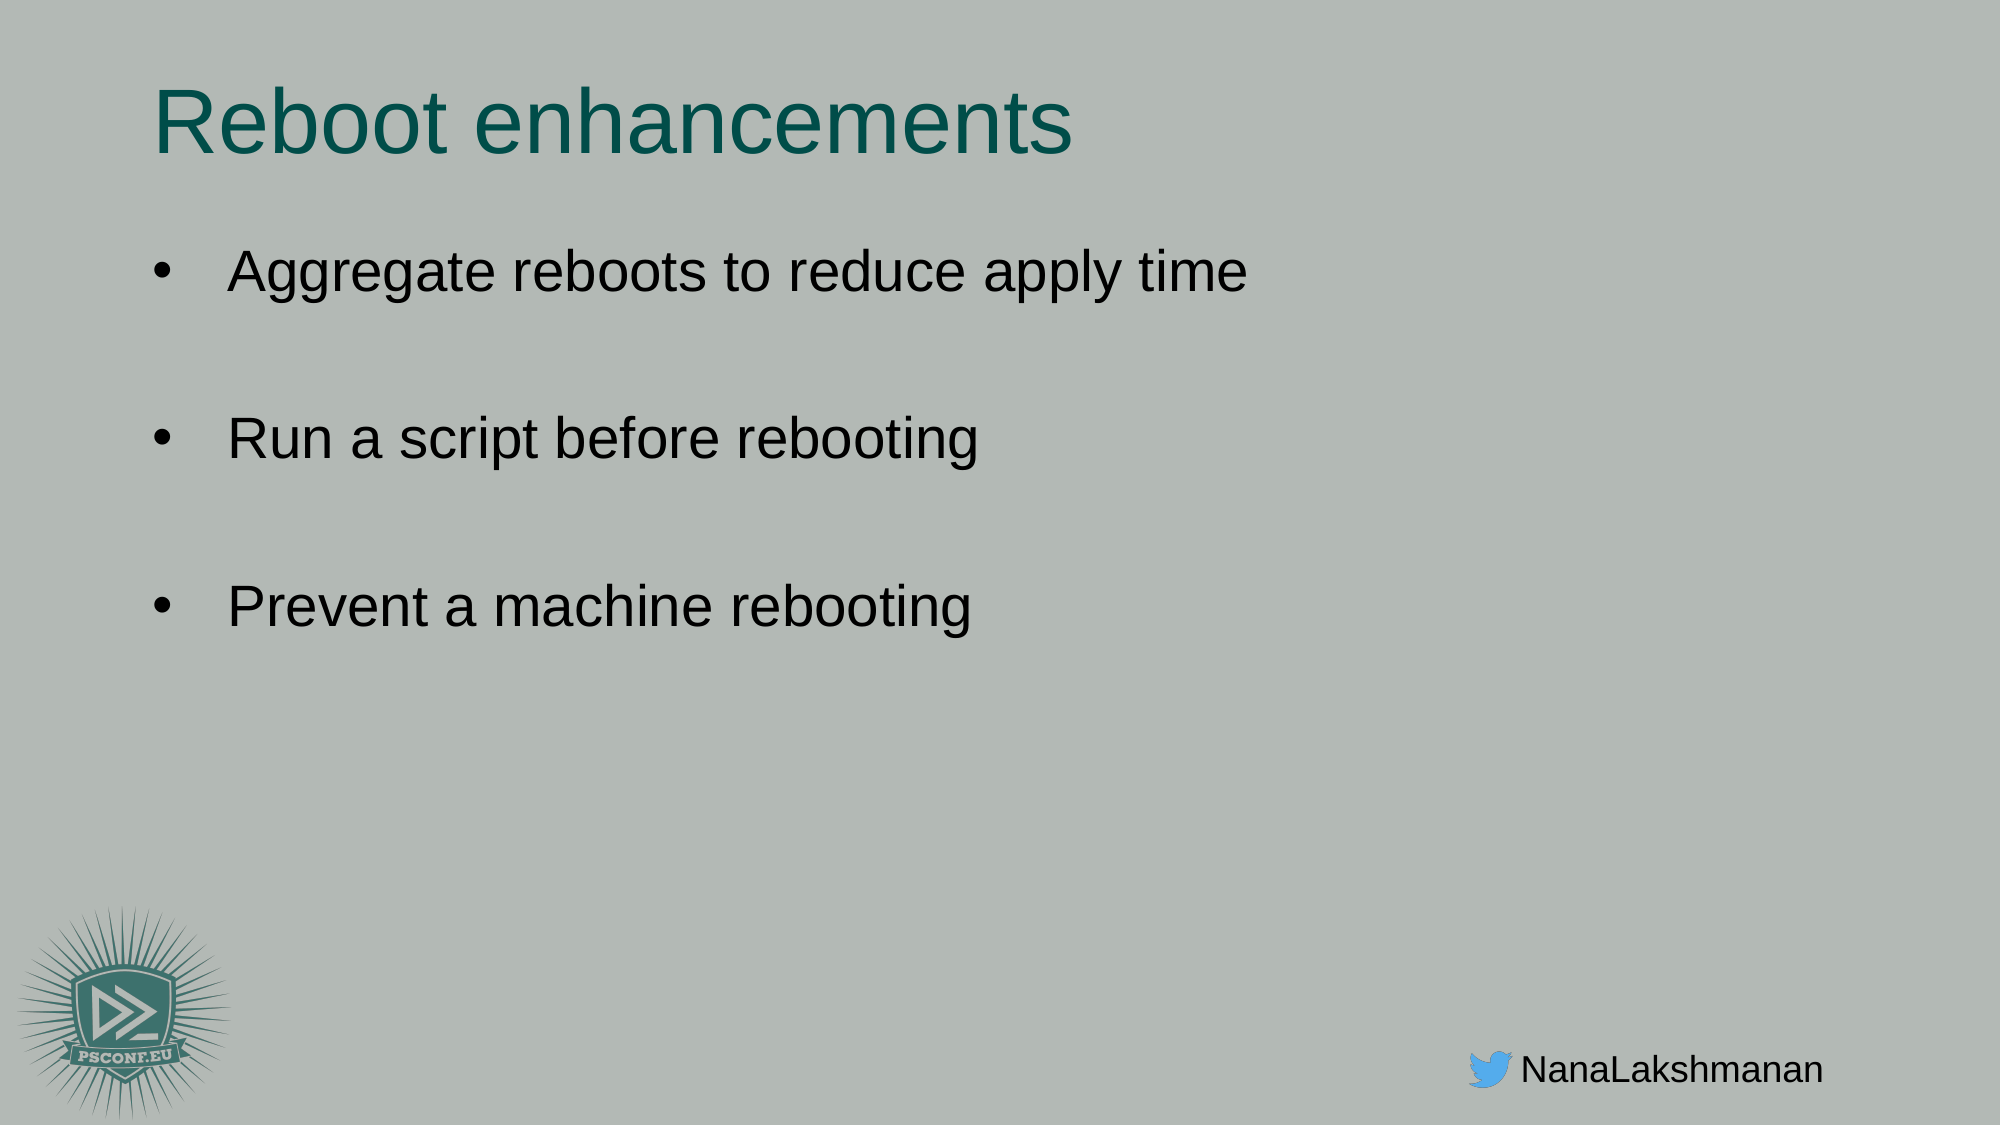

# Reboot enhancements
Aggregate reboots to reduce apply time

Run a script before rebooting

Prevent a machine rebooting
NanaLakshmanan